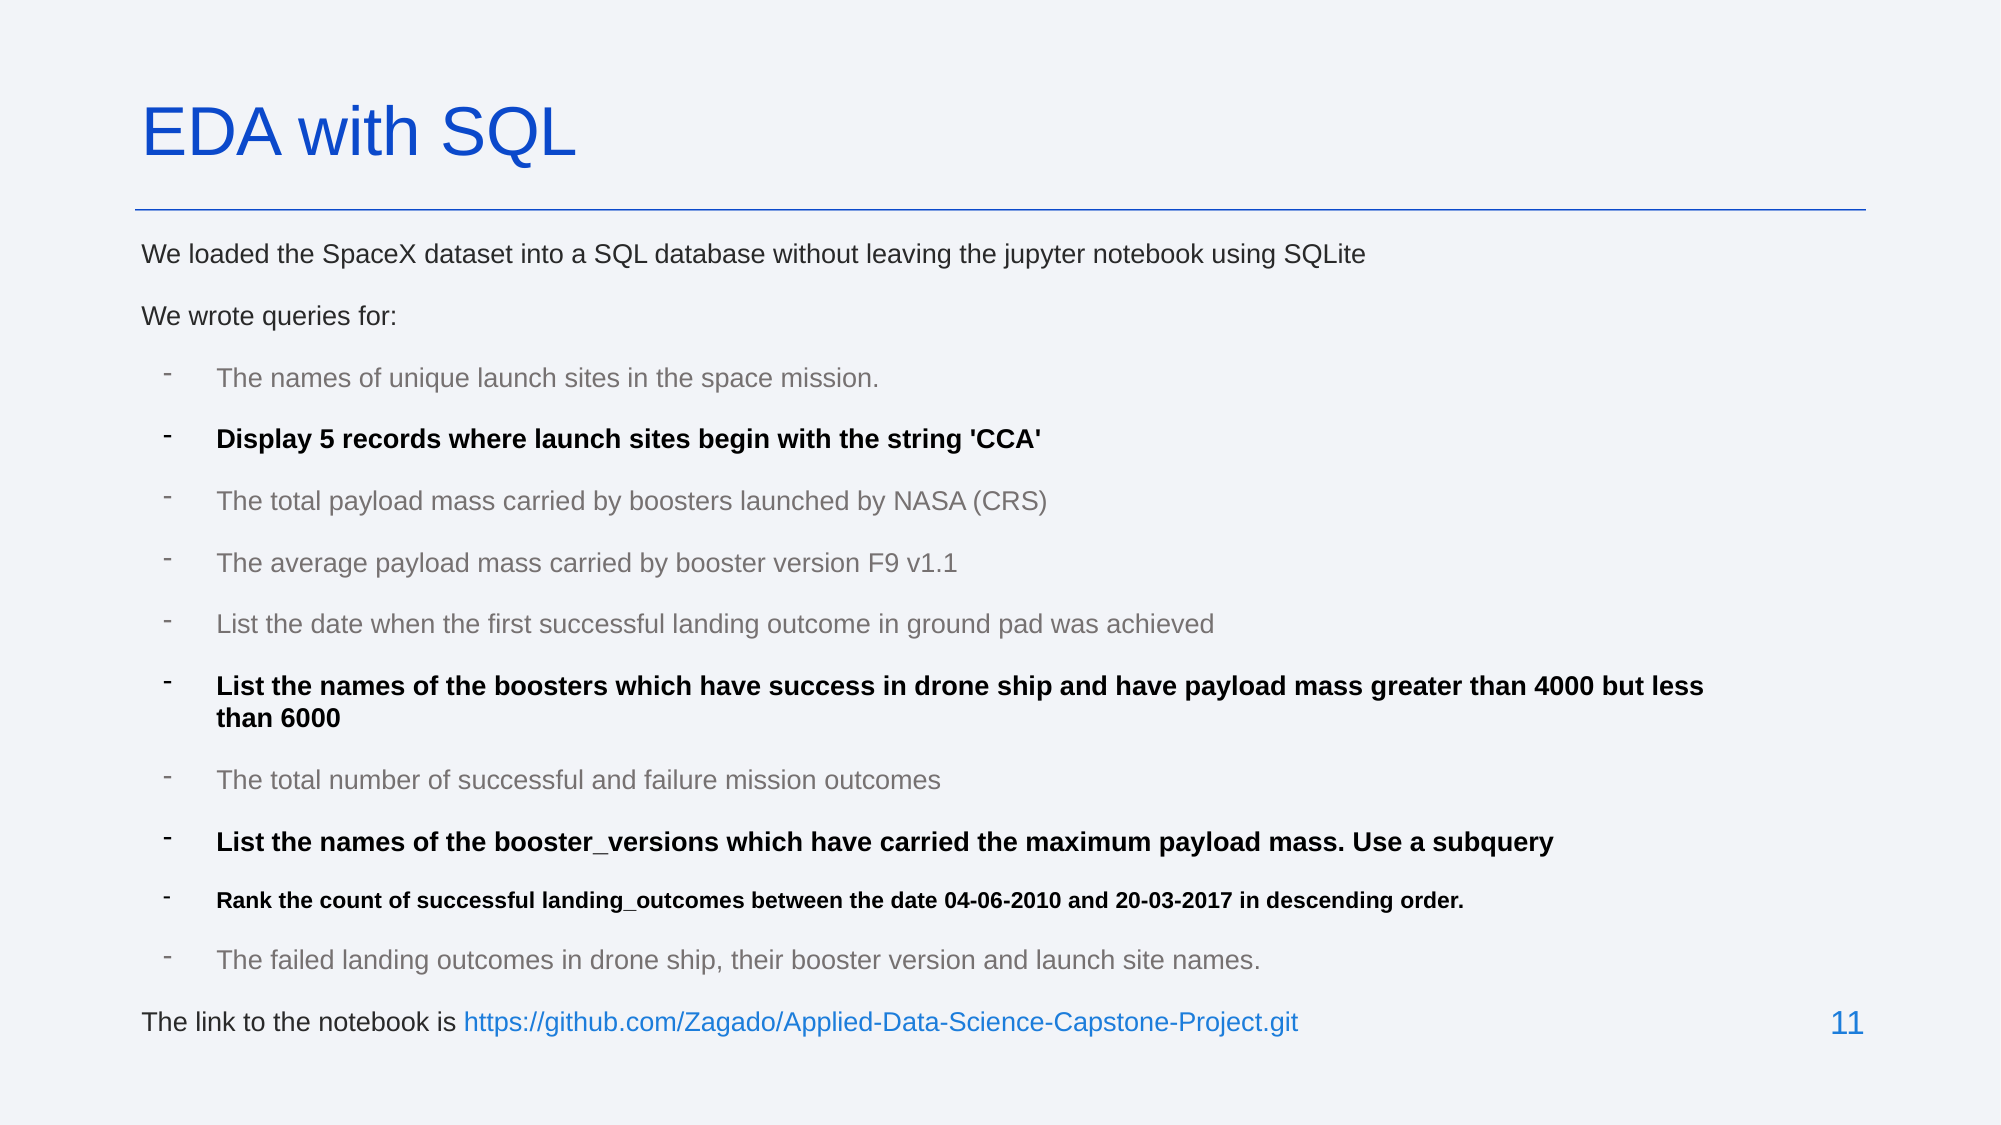

EDA with SQL
We loaded the SpaceX dataset into a SQL database without leaving the jupyter notebook using SQLite
We wrote queries for:
The names of unique launch sites in the space mission.
Display 5 records where launch sites begin with the string 'CCA'
The total payload mass carried by boosters launched by NASA (CRS)
The average payload mass carried by booster version F9 v1.1
List the date when the first successful landing outcome in ground pad was achieved
List the names of the boosters which have success in drone ship and have payload mass greater than 4000 but less than 6000
The total number of successful and failure mission outcomes
List the names of the booster_versions which have carried the maximum payload mass. Use a subquery
Rank the count of successful landing_outcomes between the date 04-06-2010 and 20-03-2017 in descending order.
The failed landing outcomes in drone ship, their booster version and launch site names.
The link to the notebook is https://github.com/Zagado/Applied-Data-Science-Capstone-Project.git

11